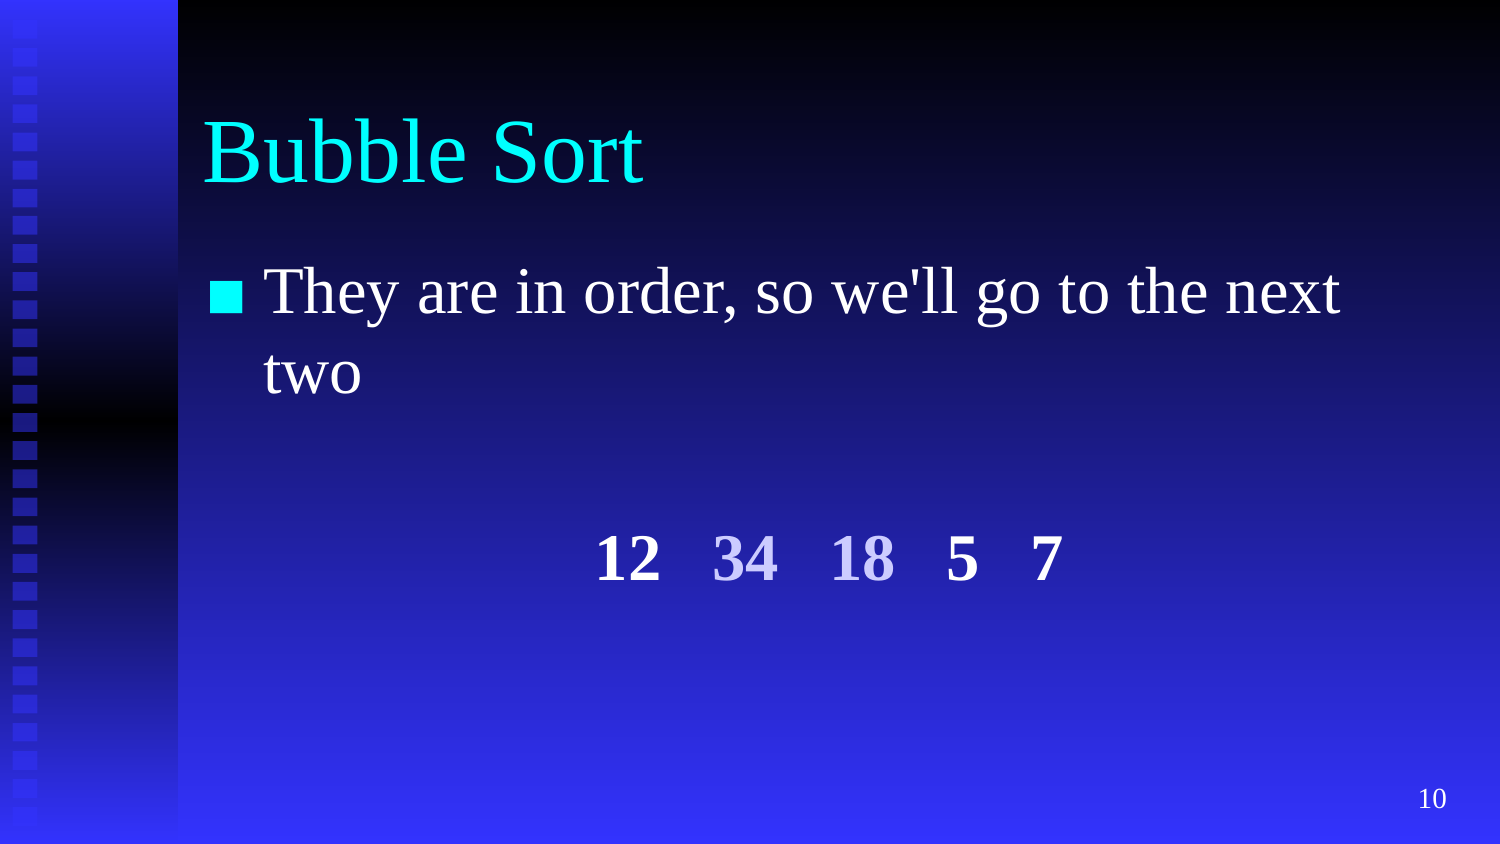

# Bubble Sort
They are in order, so we'll go to the next two

12   34   18   5   7

10